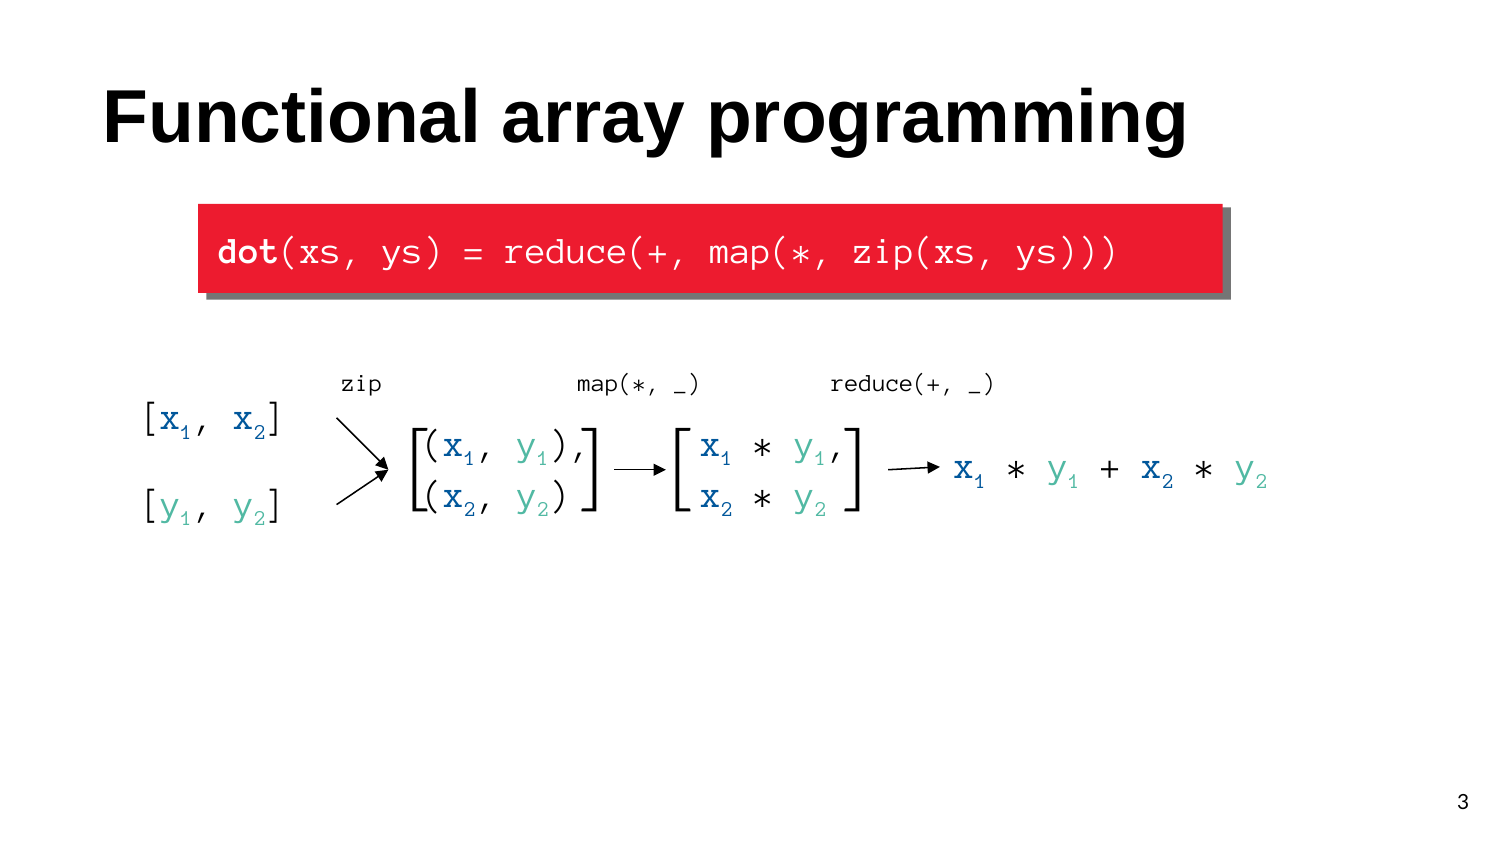

Functional array programming

dot(xs, ys) = reduce(+, map(*, zip(xs, ys)))
zip
map(*, _)
reduce(+, _)
[x1, x2]
[
]
[
]
 (x1, y1),
 (x2, y2)
 x1 * y1,
 x2 * y2
x1 * y1 + x2 * y2
[y1, y2]
3